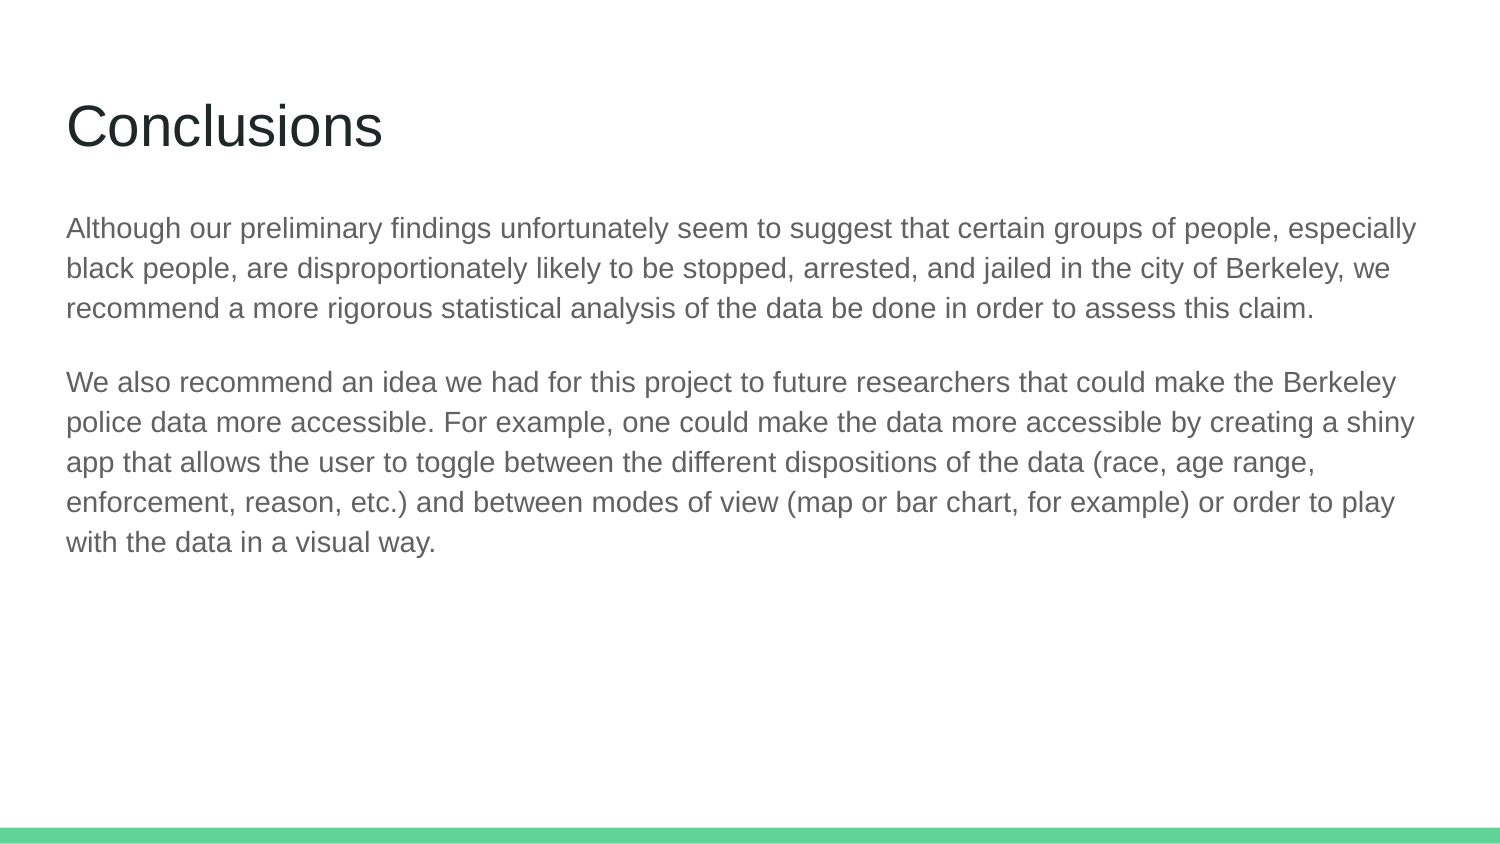

# Conclusions
Although our preliminary findings unfortunately seem to suggest that certain groups of people, especially black people, are disproportionately likely to be stopped, arrested, and jailed in the city of Berkeley, we recommend a more rigorous statistical analysis of the data be done in order to assess this claim.
We also recommend an idea we had for this project to future researchers that could make the Berkeley police data more accessible. For example, one could make the data more accessible by creating a shiny app that allows the user to toggle between the different dispositions of the data (race, age range, enforcement, reason, etc.) and between modes of view (map or bar chart, for example) or order to play with the data in a visual way.